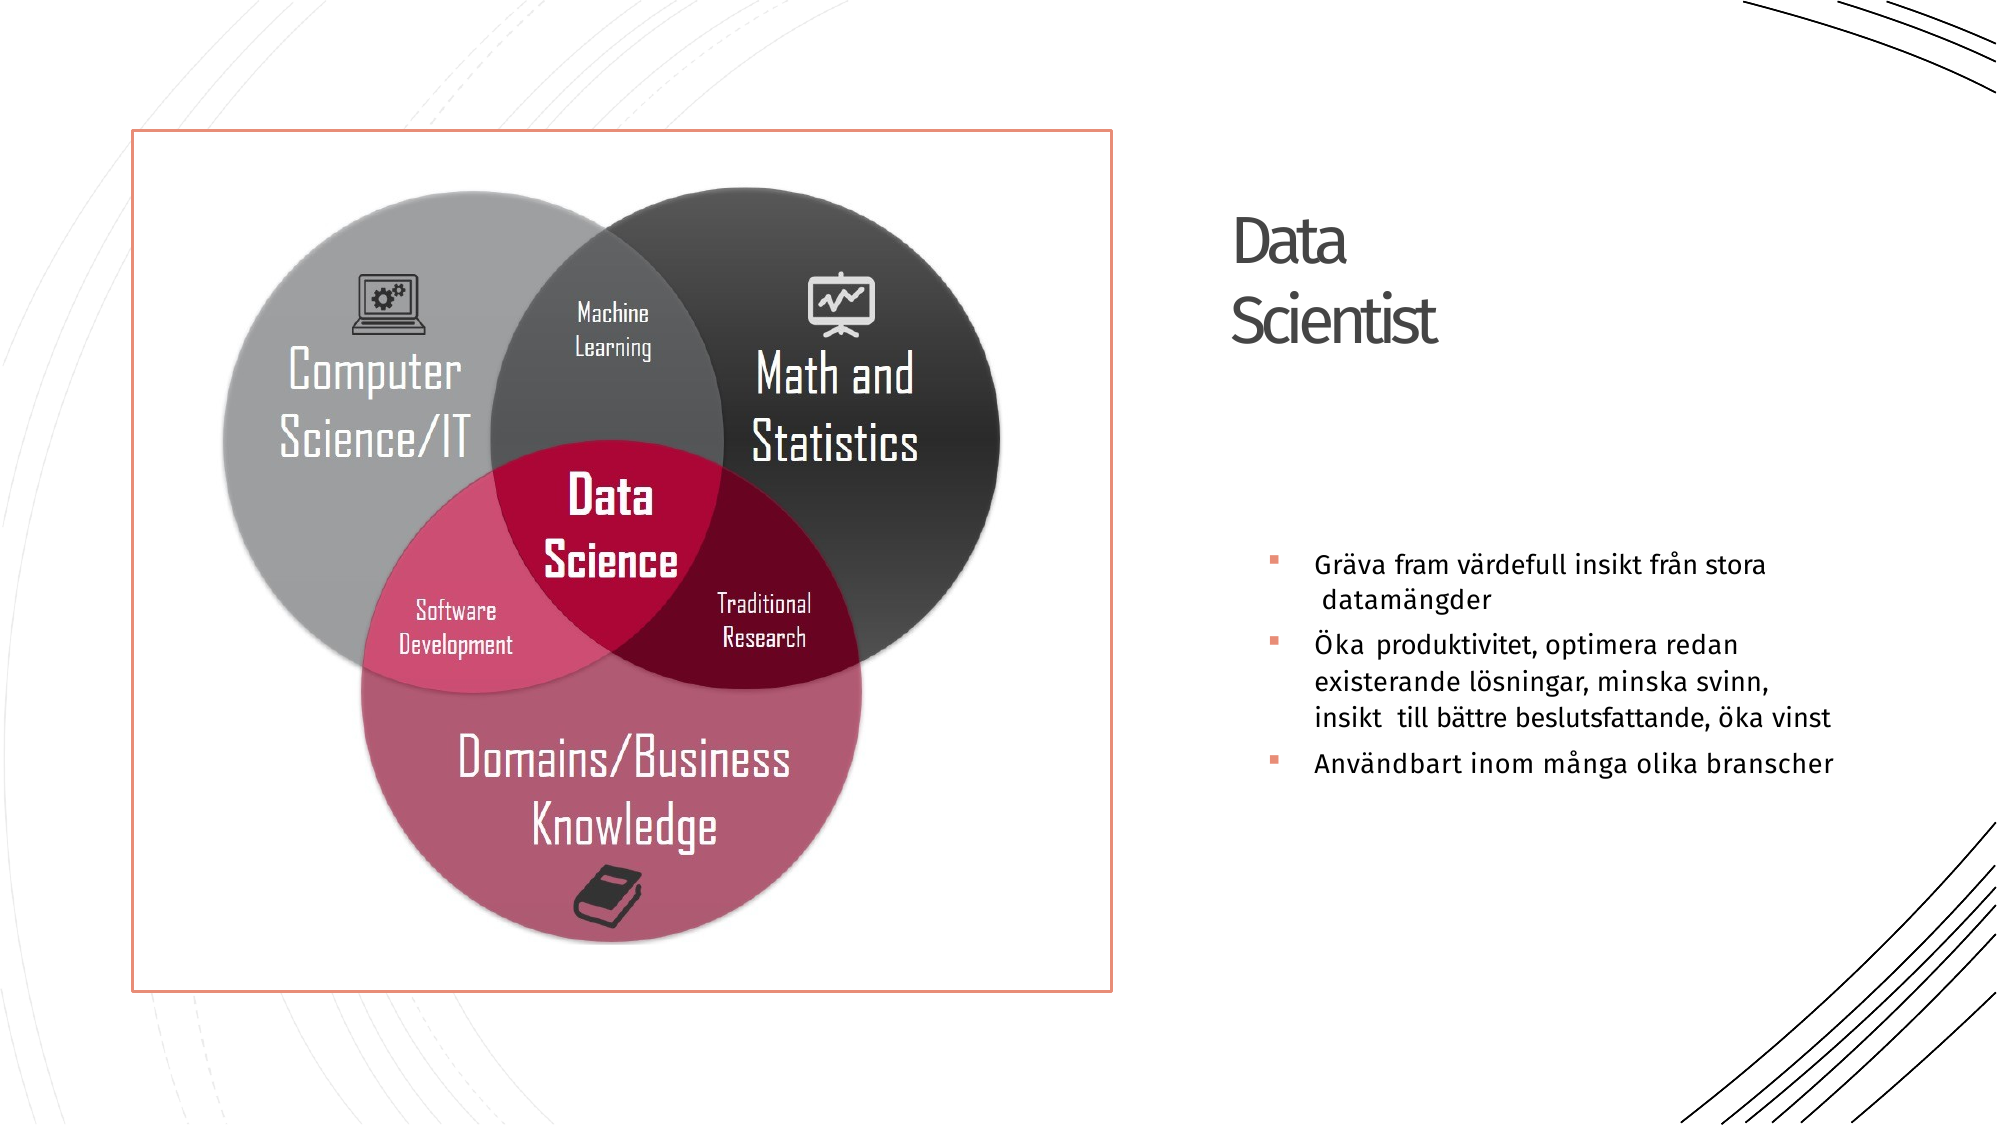

# Data Scientist

Gräva fram värdefull insikt från stora  datamängder
Öka produktivitet, optimera redan  existerande lösningar, minska svinn, insikt  till bättre beslutsfattande, öka vinst
Användbart inom många olika branscher